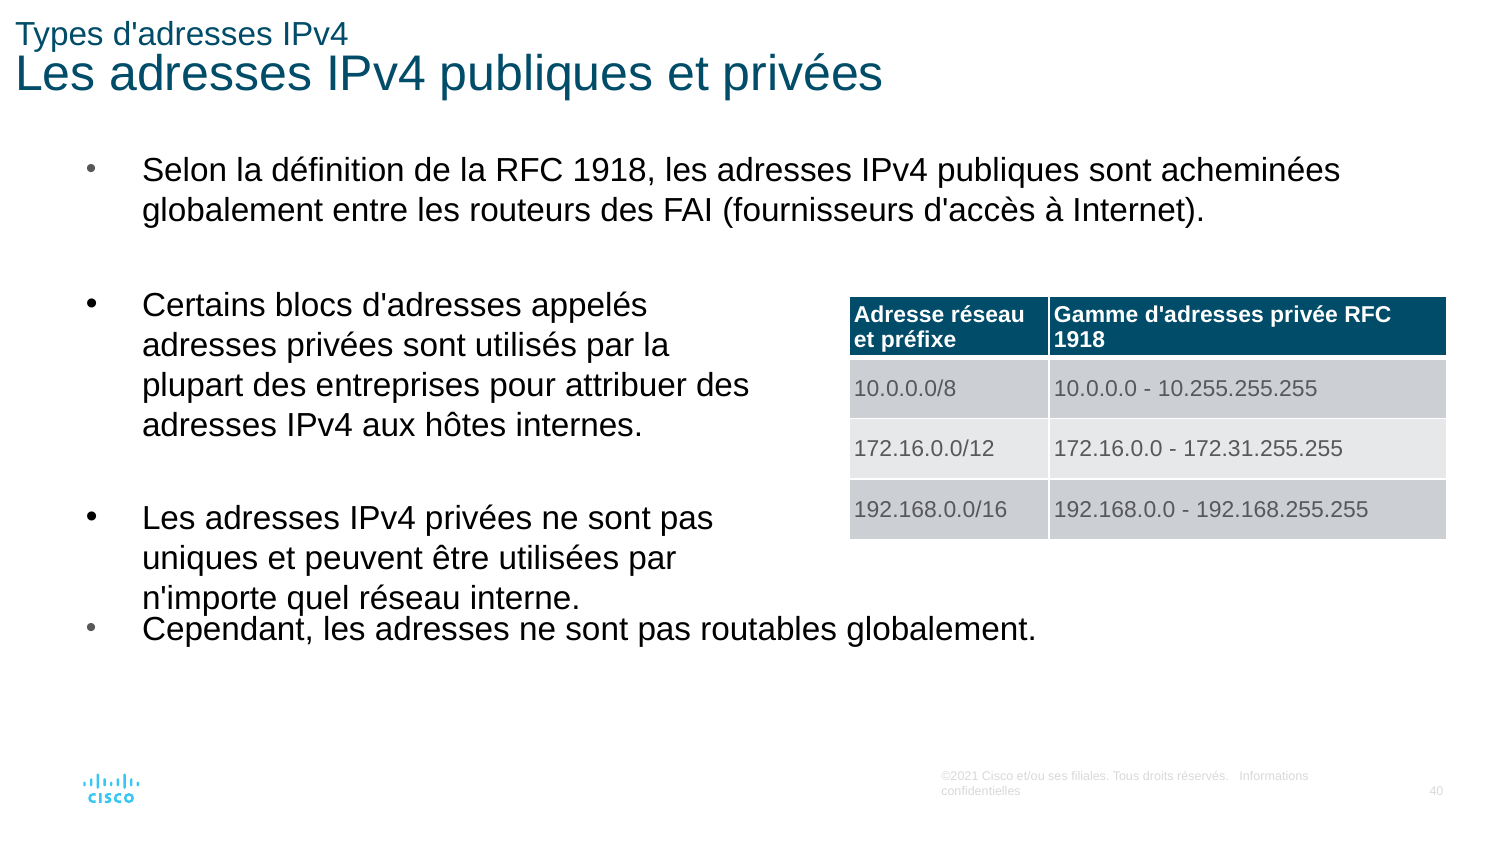

# Types d'adresses IPv4 Les adresses IPv4 publiques et privées
Selon la définition de la RFC 1918, les adresses IPv4 publiques sont acheminées globalement entre les routeurs des FAI (fournisseurs d'accès à Internet).

Cependant, les adresses ne sont pas routables globalement.

Certains blocs d'adresses appelés adresses privées sont utilisés par la plupart des entreprises pour attribuer des adresses IPv4 aux hôtes internes.

Les adresses IPv4 privées ne sont pas uniques et peuvent être utilisées par n'importe quel réseau interne.

| Adresse réseau et préfixe | Gamme d'adresses privée RFC 1918 |
| --- | --- |
| 10.0.0.0/8 | 10.0.0.0 - 10.255.255.255 |
| 172.16.0.0/12 | 172.16.0.0 - 172.31.255.255 |
| 192.168.0.0/16 | 192.168.0.0 - 192.168.255.255 |